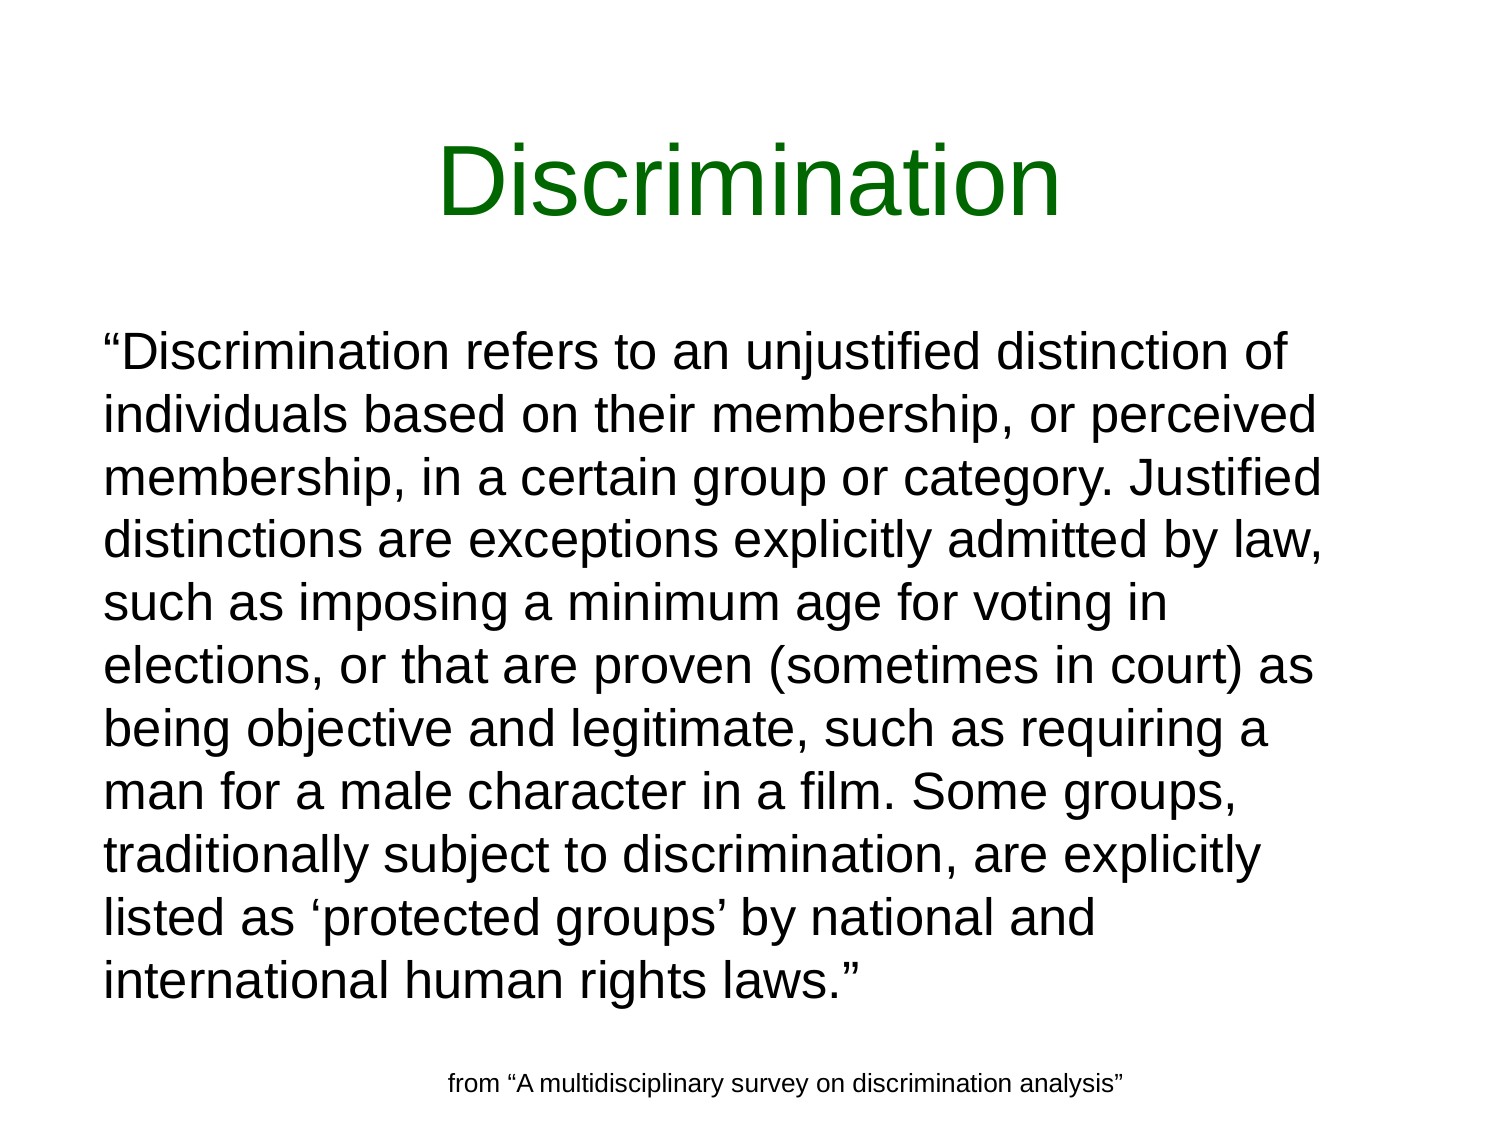

# Discrimination
“Discrimination refers to an unjustified distinction of individuals based on their membership, or perceived membership, in a certain group or category. Justified distinctions are exceptions explicitly admitted by law, such as imposing a minimum age for voting in elections, or that are proven (sometimes in court) as being objective and legitimate, such as requiring a man for a male character in a film. Some groups, traditionally subject to discrimination, are explicitly listed as ‘protected groups’ by national and international human rights laws.”
from “A multidisciplinary survey on discrimination analysis”